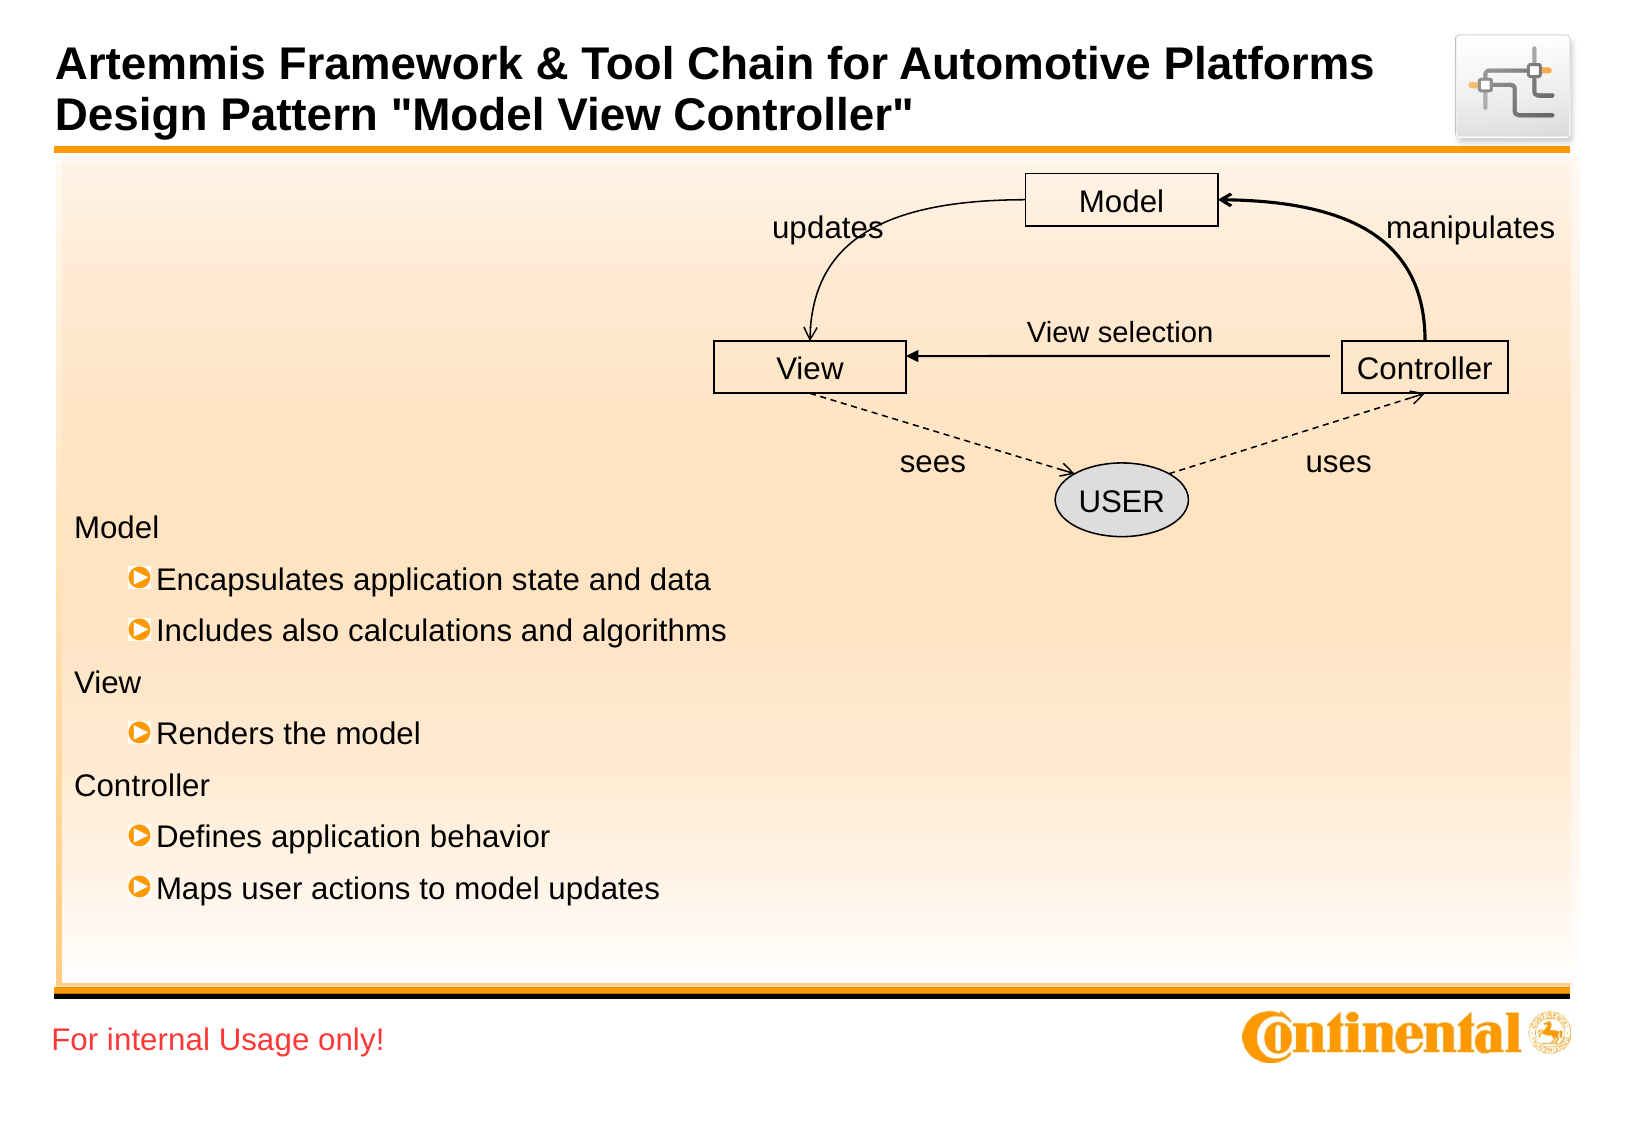

# Artemmis Framework & Tool Chain for Automotive Platforms Design Pattern "Model View Controller"
Model
updates
manipulates
View selection

View
Controller
sees
uses
USER
Model
Encapsulates application state and data
Includes also calculations and algorithms
View
Renders the model
Controller
Defines application behavior
Maps user actions to model updates